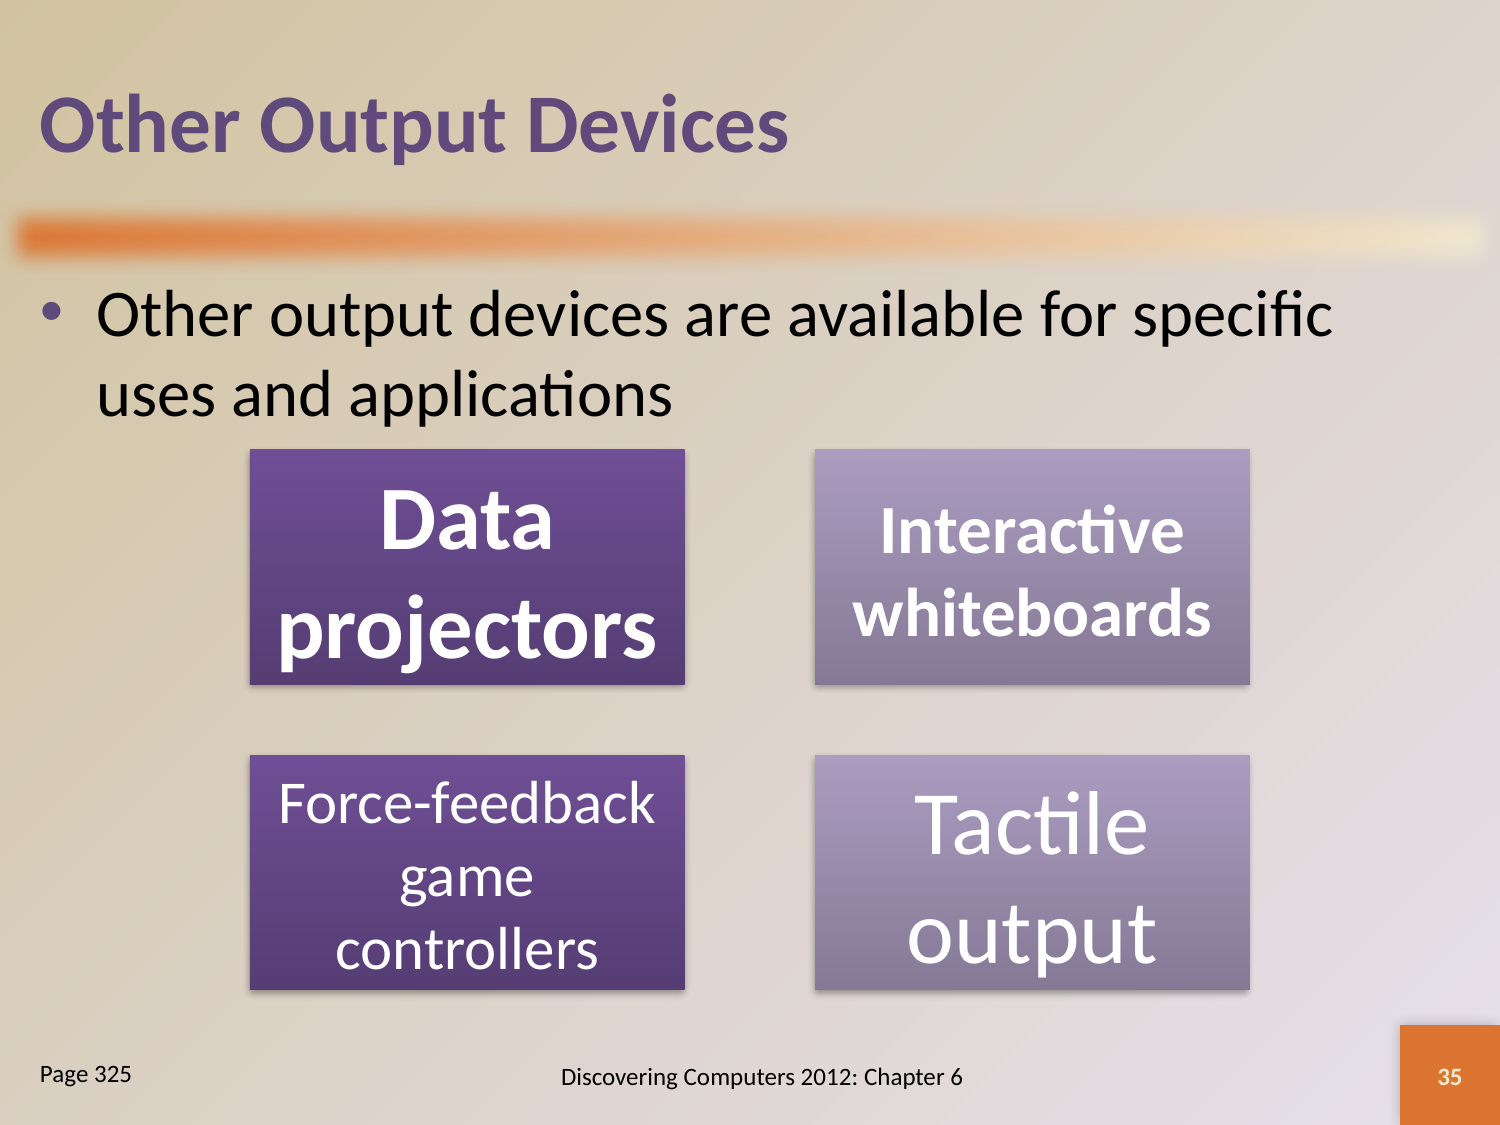

# Other Output Devices
Other output devices are available for specific uses and applications
Data projectors
Interactive whiteboards
Force-feedback game controllers
Tactile output
35
Discovering Computers 2012: Chapter 6
Page 325